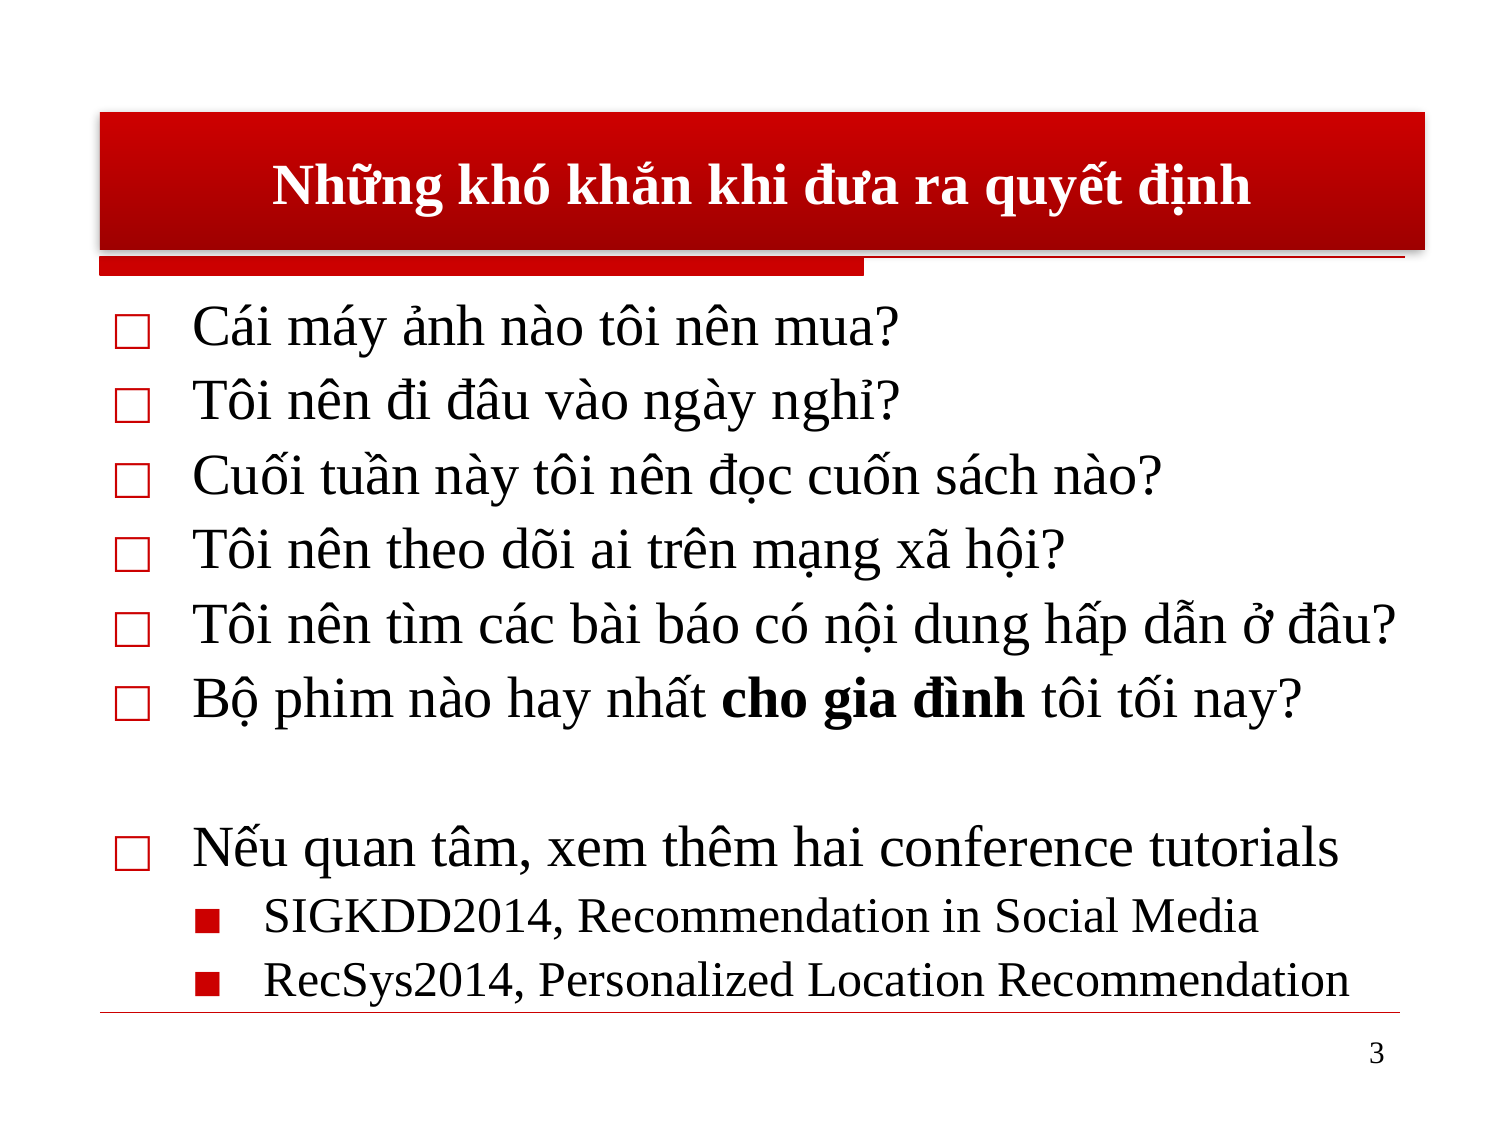

# Những khó khắn khi đưa ra quyết định
Cái máy ảnh nào tôi nên mua?
Tôi nên đi đâu vào ngày nghỉ?
Cuối tuần này tôi nên đọc cuốn sách nào?
Tôi nên theo dõi ai trên mạng xã hội?
Tôi nên tìm các bài báo có nội dung hấp dẫn ở đâu?
Bộ phim nào hay nhất cho gia đình tôi tối nay?

Nếu quan tâm, xem thêm hai conference tutorials
SIGKDD2014, Recommendation in Social Media
RecSys2014, Personalized Location Recommendation
3